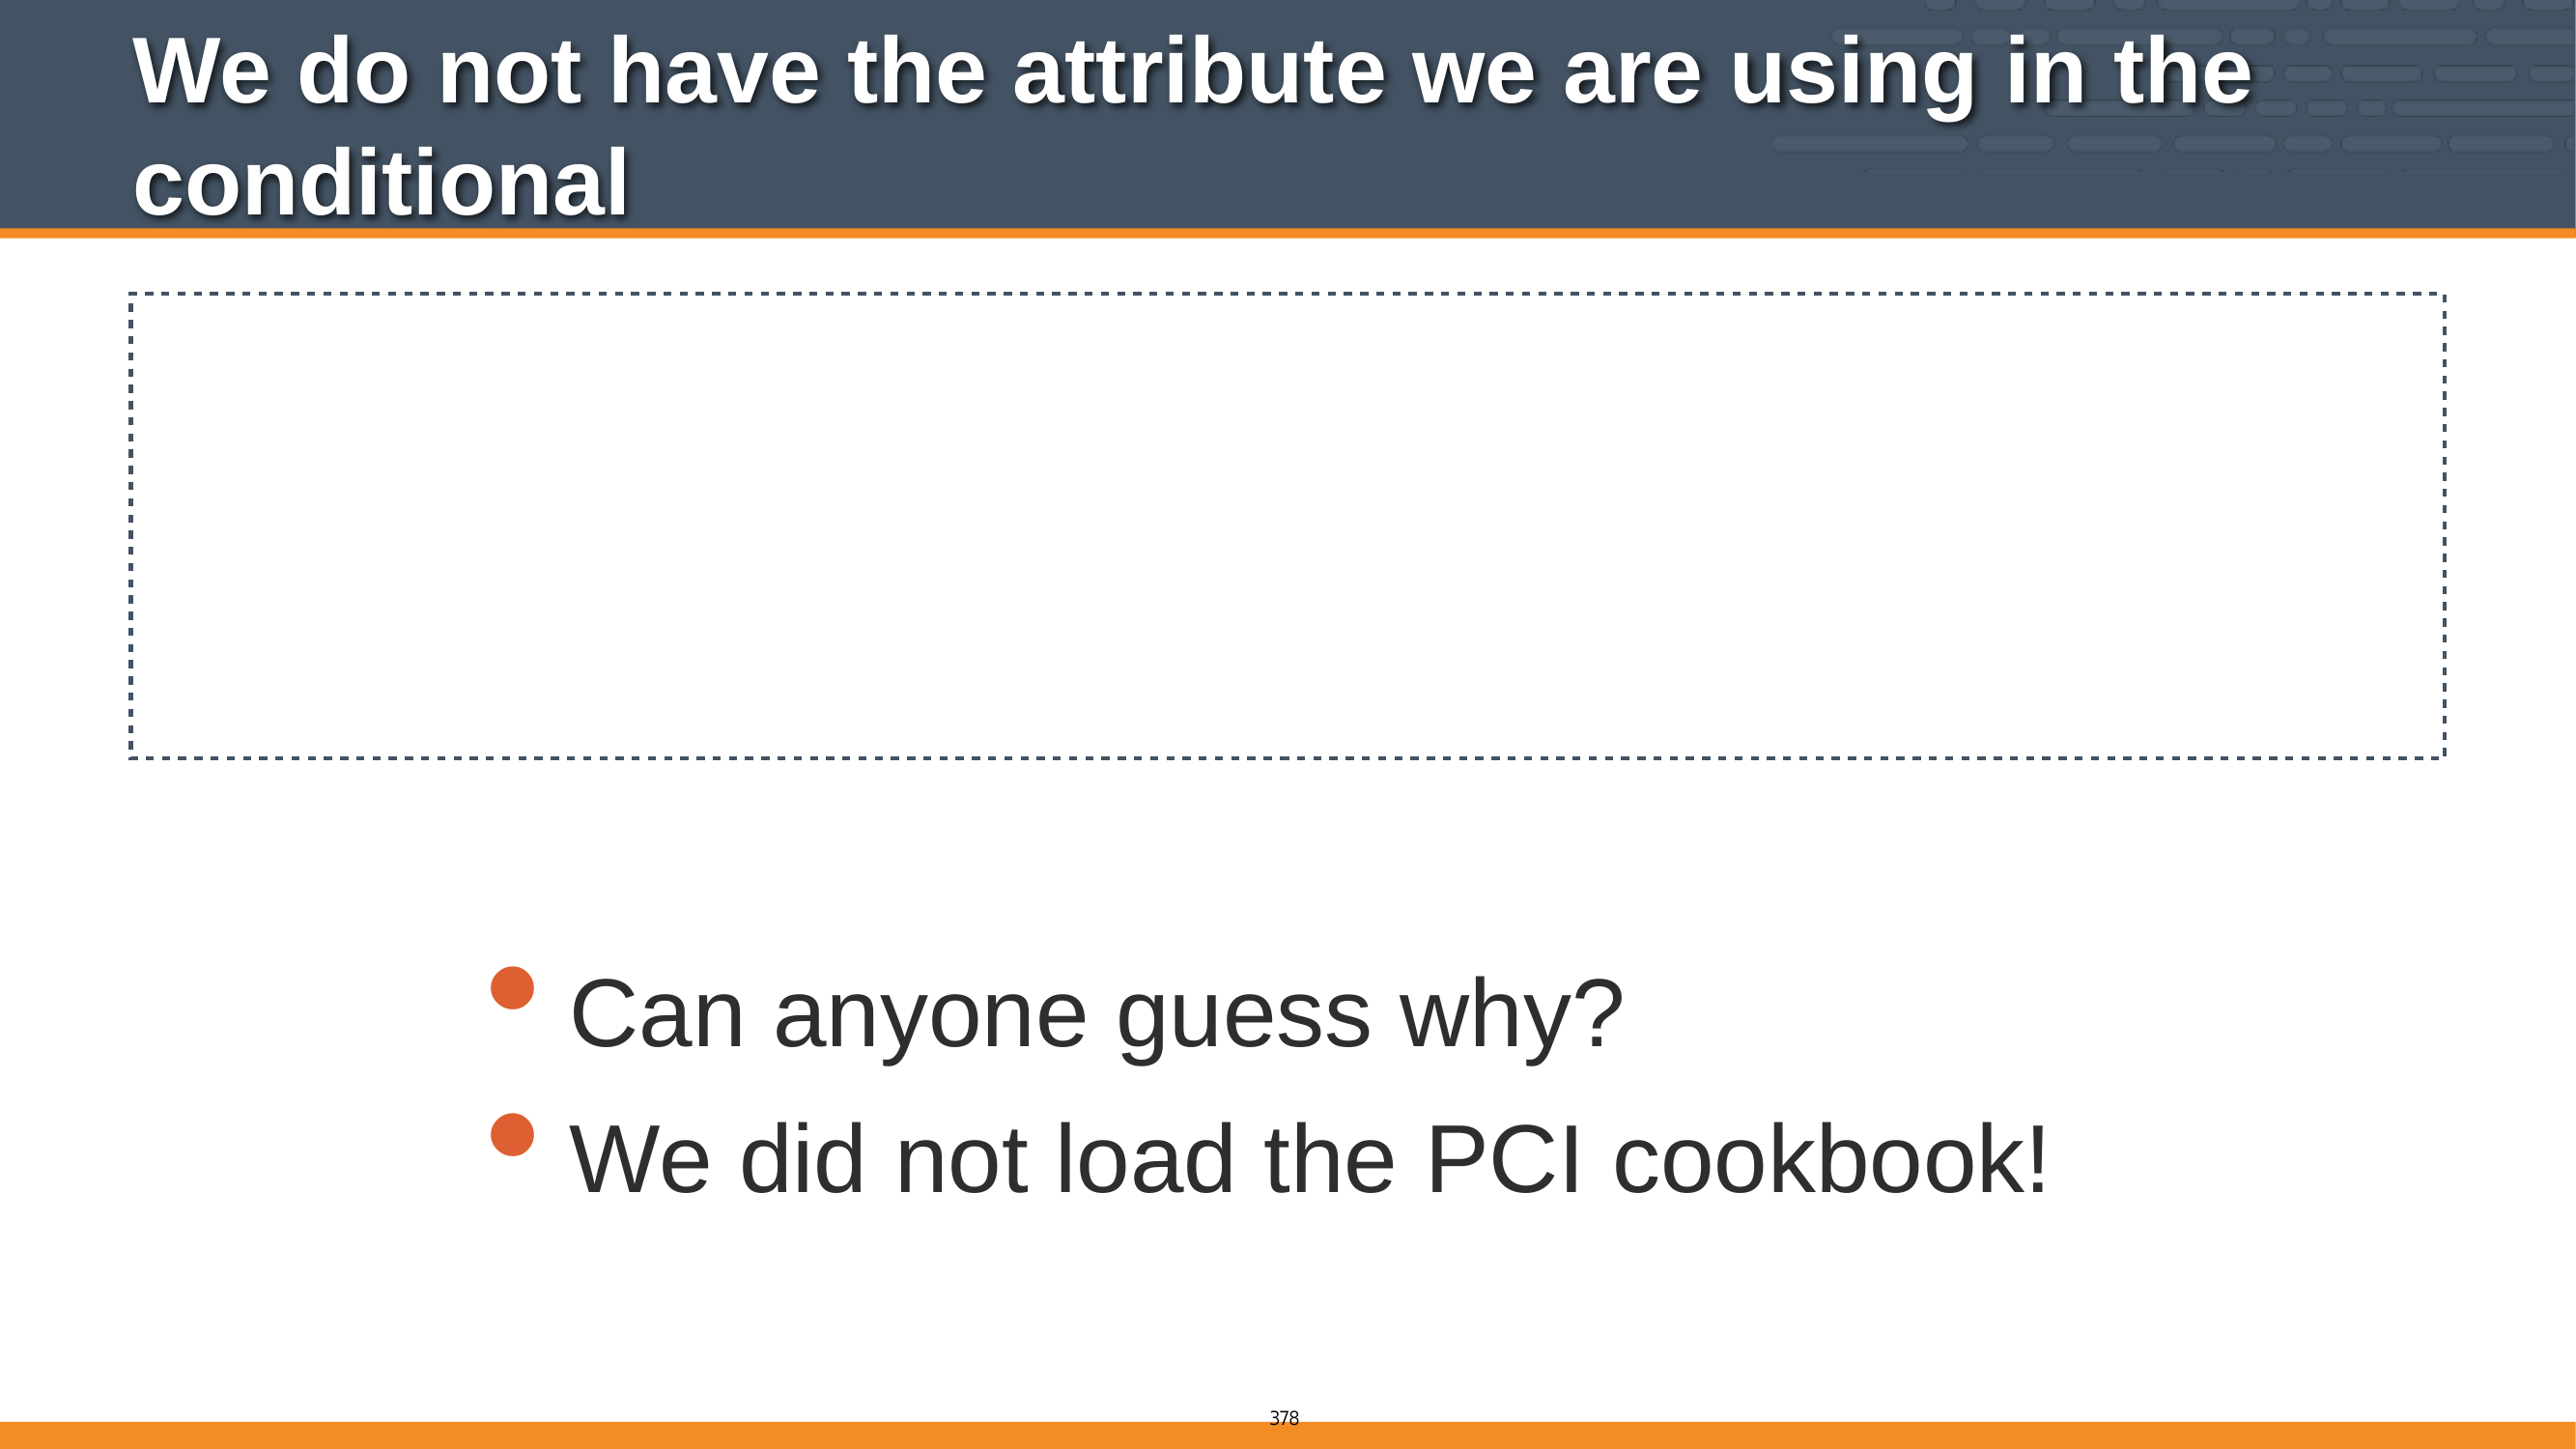

# We do not have the attribute we are using in the conditional
INFO: Run List is [recipe[apache], recipe[motd]]
INFO: Run List expands to [apache, motd]
INFO: Starting Chef Run for node1.local
INFO: Running start handlers
INFO: Start handlers complete.
resolving cookbooks for run list: ["apache", "motd"]
INFO: Loading cookbooks [apache, motd]
Can anyone guess why?
We did not load the PCI cookbook!
378